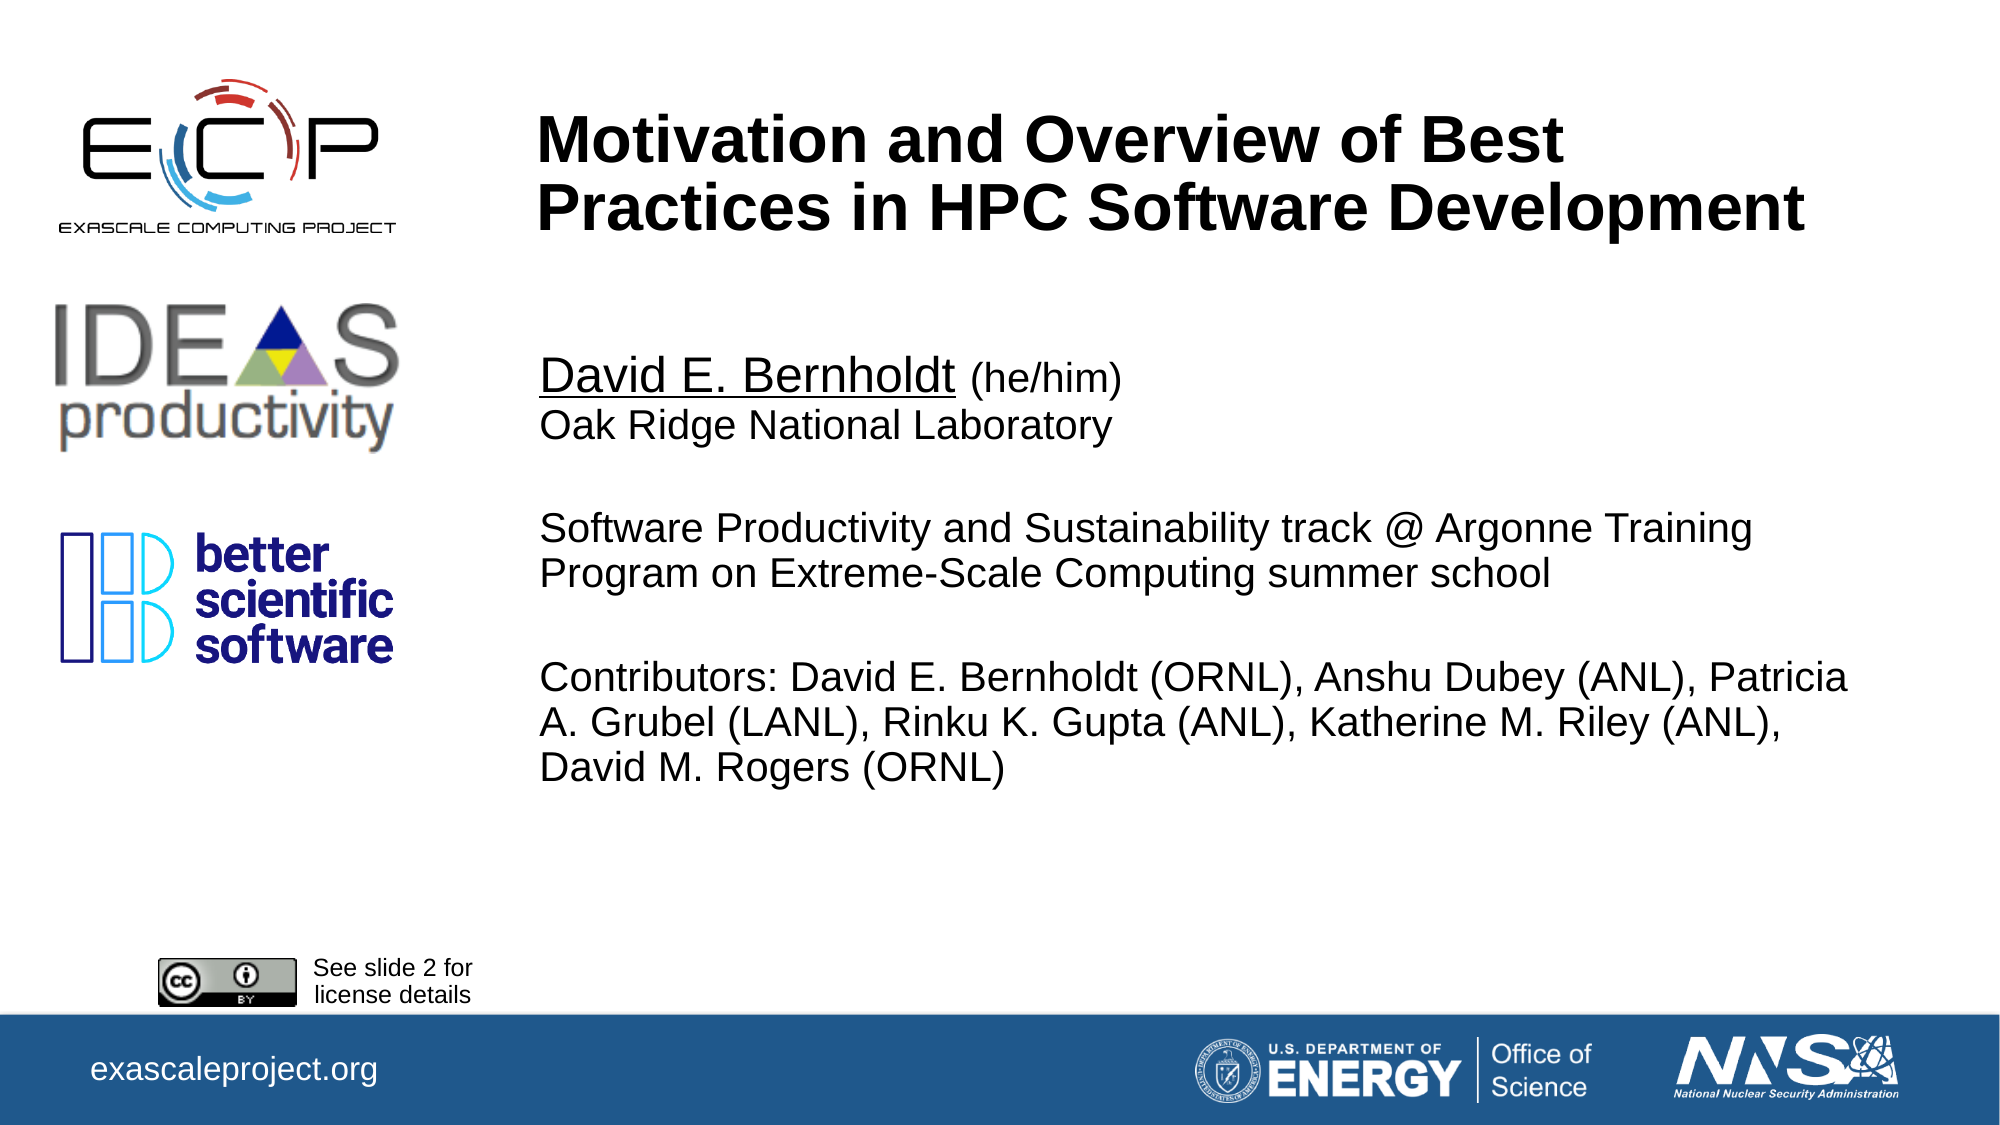

# Motivation and Overview of Best Practices in HPC Software Development
David E. Bernholdt (he/him)
Oak Ridge National Laboratory
Software Productivity and Sustainability track @ Argonne Training Program on Extreme-Scale Computing summer school
Contributors: David E. Bernholdt (ORNL), Anshu Dubey (ANL), Patricia A. Grubel (LANL), Rinku K. Gupta (ANL), Katherine M. Riley (ANL), David M. Rogers (ORNL)